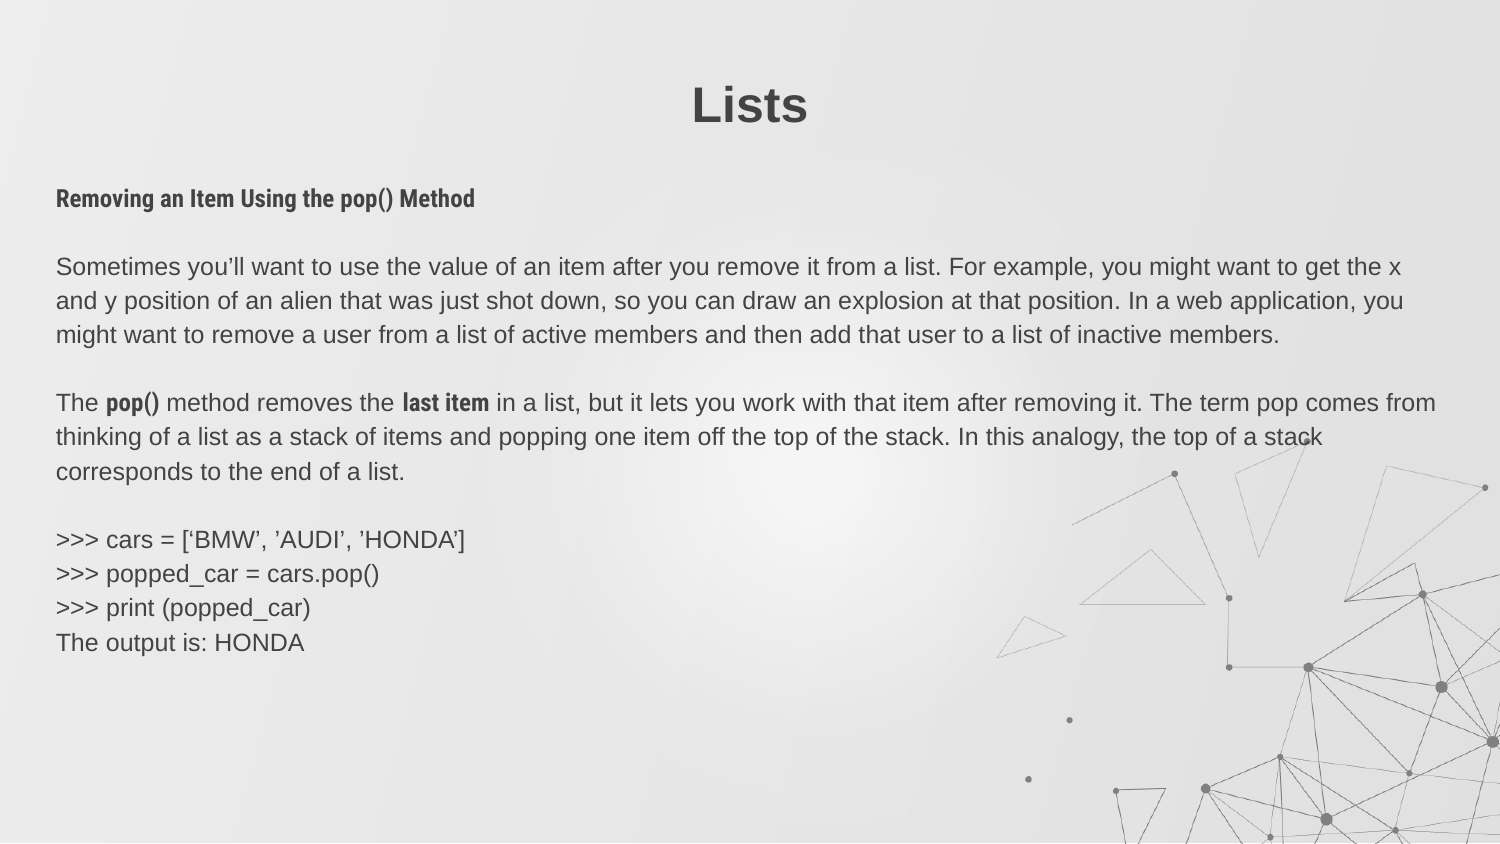

# Lists
Removing an Item Using the pop() Method
Sometimes you’ll want to use the value of an item after you remove it from a list. For example, you might want to get the x and y position of an alien that was just shot down, so you can draw an explosion at that position. In a web application, you might want to remove a user from a list of active members and then add that user to a list of inactive members.
The pop() method removes the last item in a list, but it lets you work with that item after removing it. The term pop comes from thinking of a list as a stack of items and popping one item off the top of the stack. In this analogy, the top of a stack corresponds to the end of a list.
>>> cars = [‘BMW’, ’AUDI’, ’HONDA’]
>>> popped_car = cars.pop()
>>> print (popped_car)
The output is: HONDA